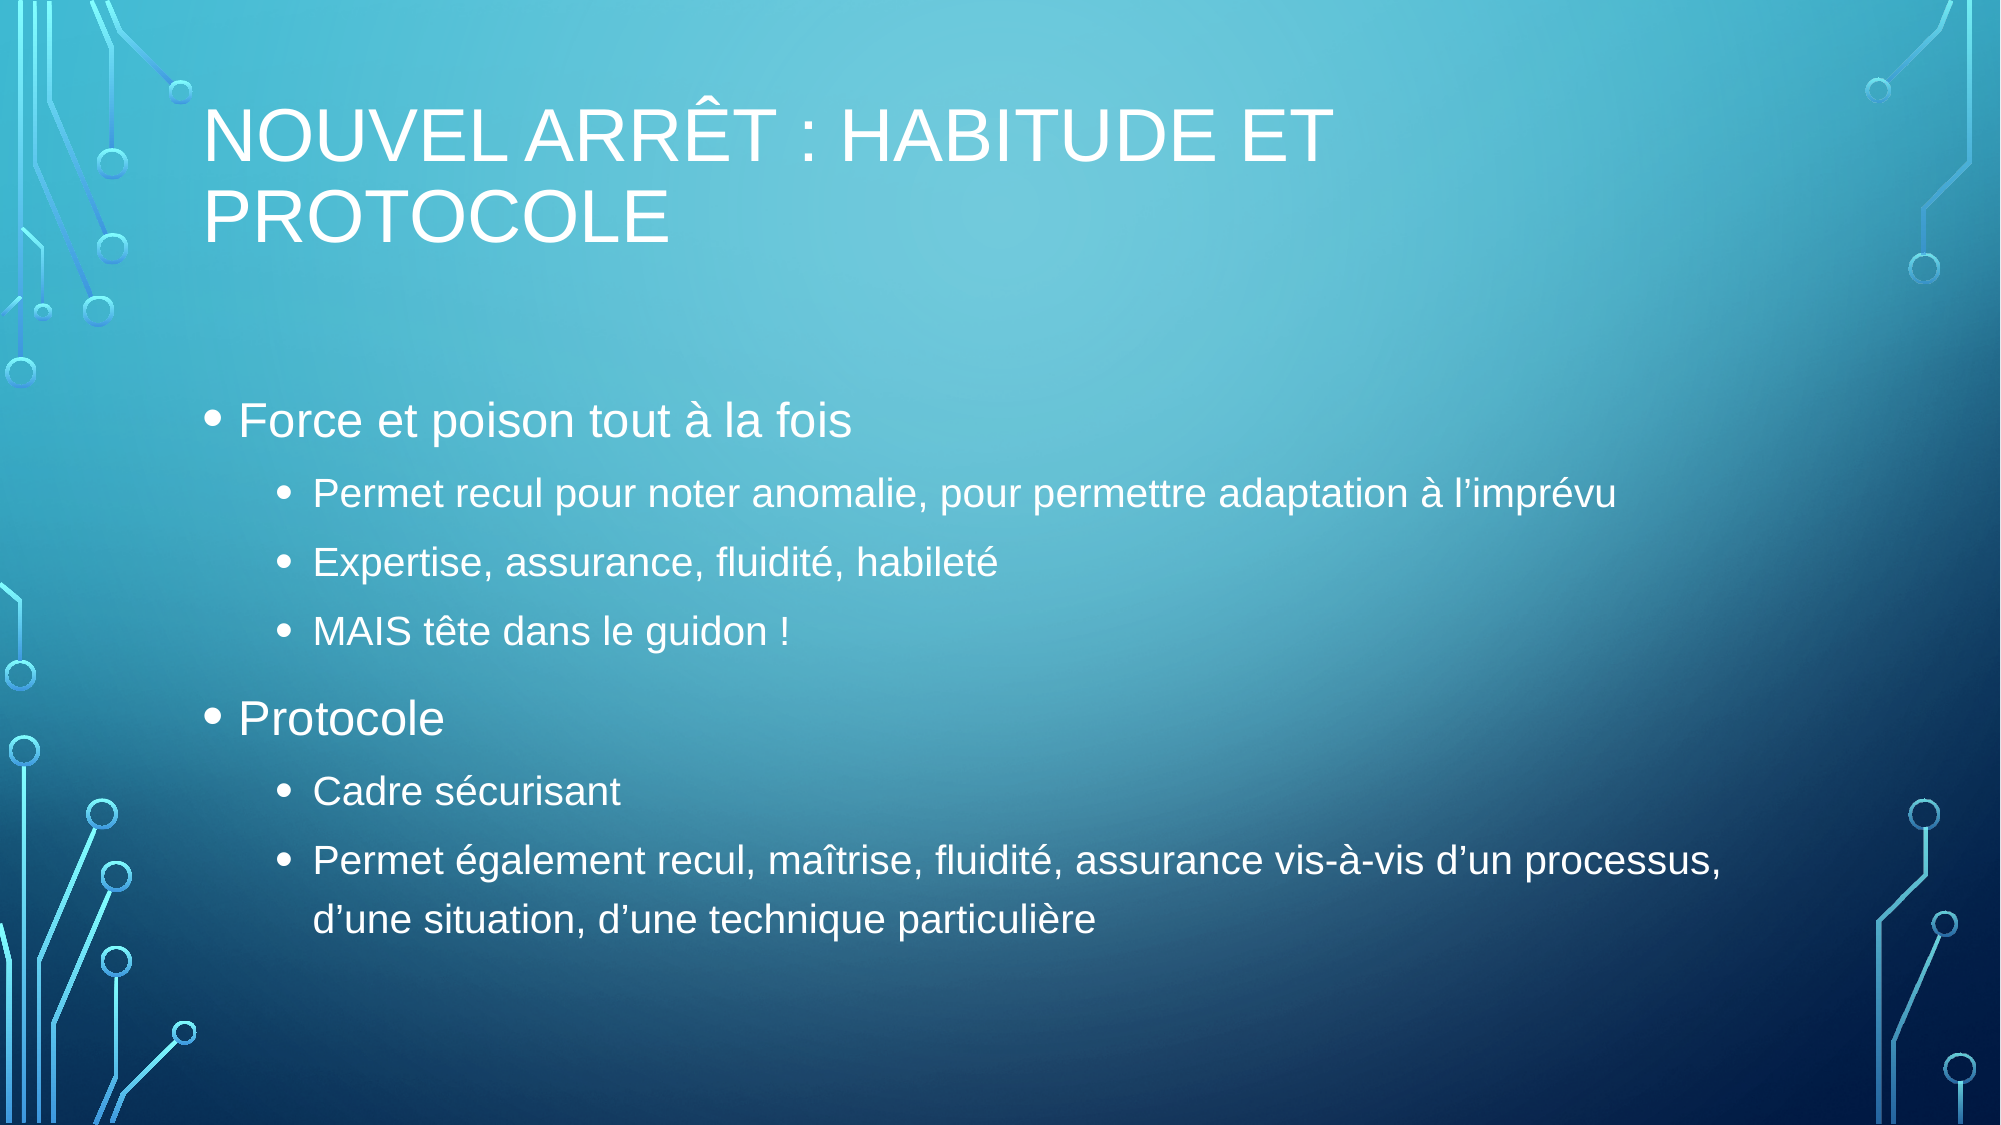

# Nouvel arrêt : habitude et protocole
Force et poison tout à la fois
Permet recul pour noter anomalie, pour permettre adaptation à l’imprévu
Expertise, assurance, fluidité, habileté
MAIS tête dans le guidon !
Protocole
Cadre sécurisant
Permet également recul, maîtrise, fluidité, assurance vis-à-vis d’un processus, d’une situation, d’une technique particulière